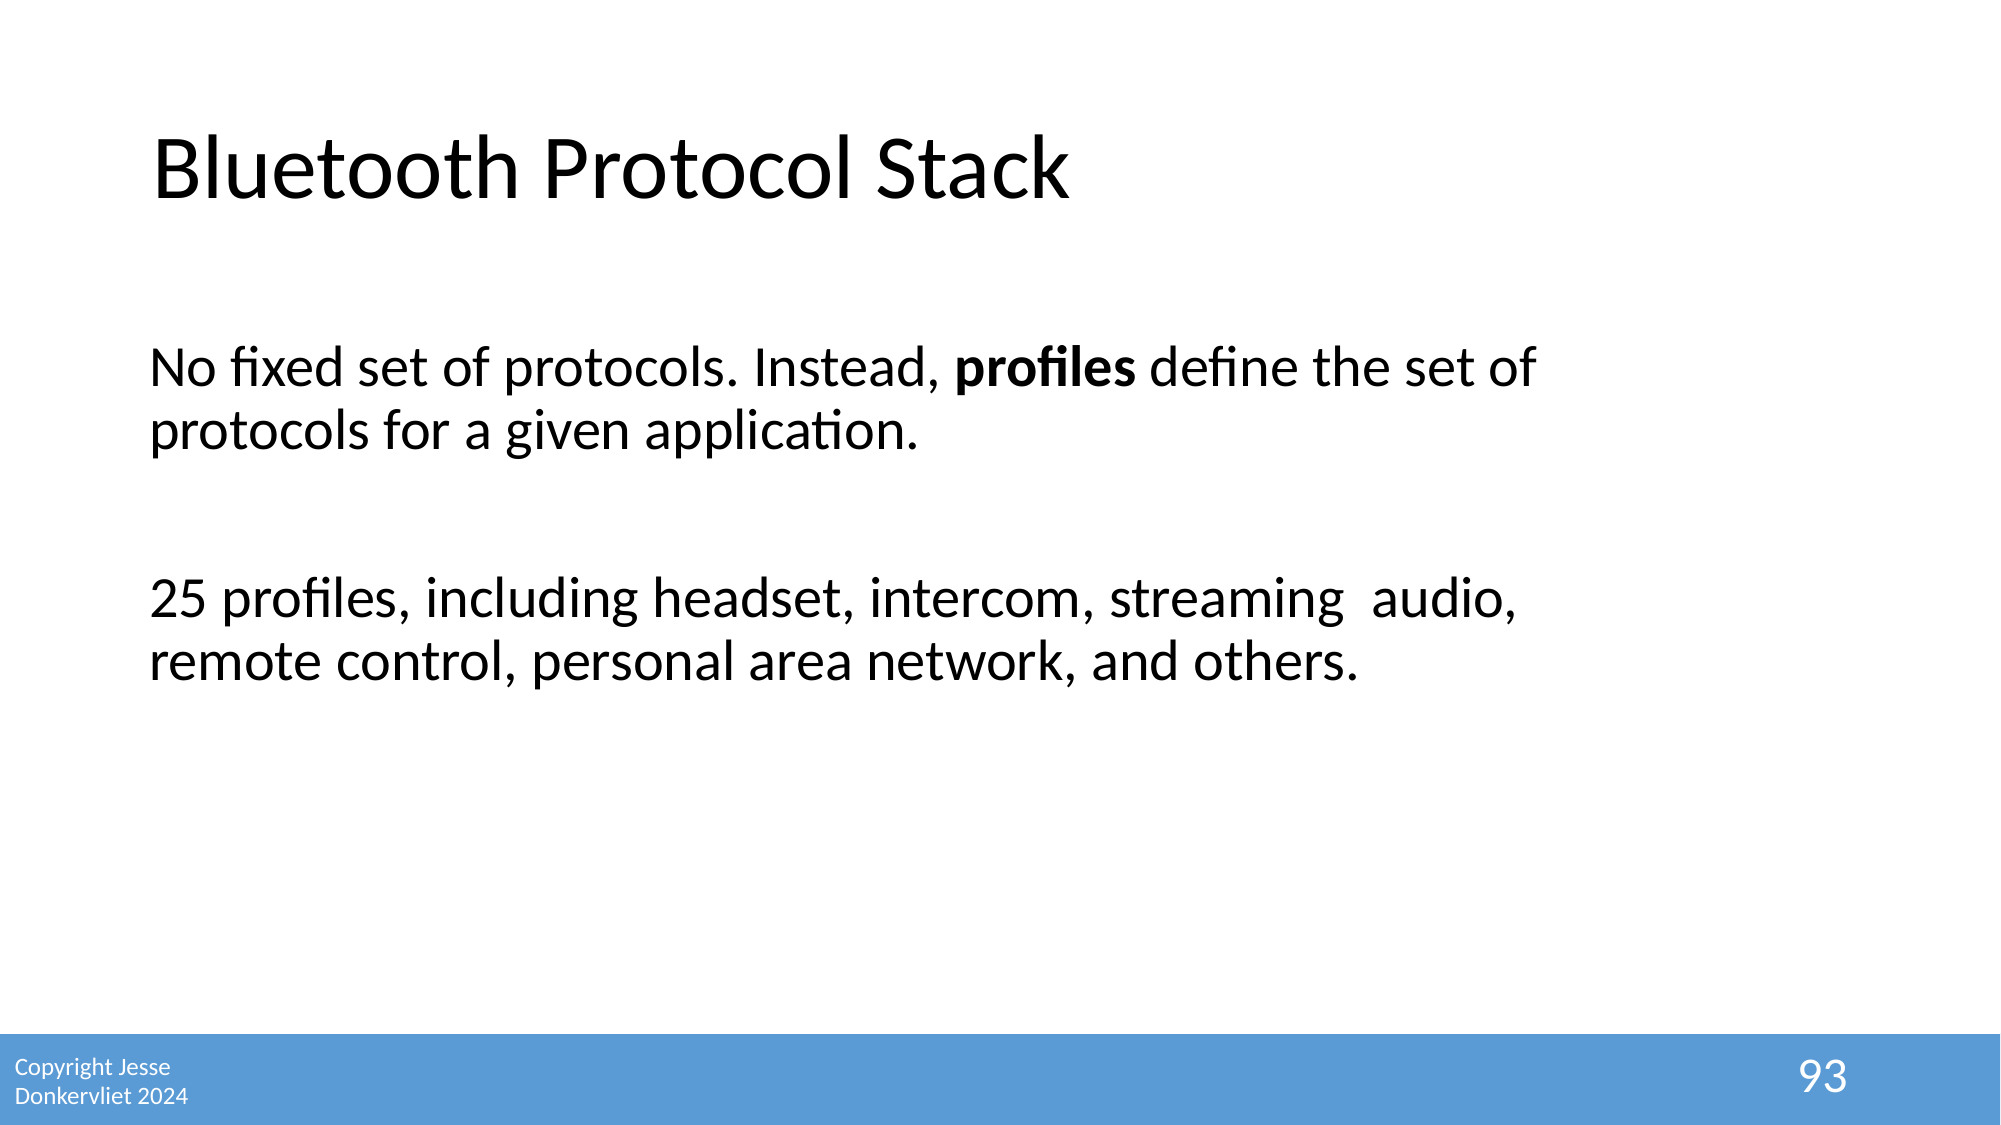

# Bluetooth Protocol Stack
No fixed set of protocols. Instead, profiles define the set of protocols for a given application.

25 profiles, including headset, intercom, streaming  audio, remote control, personal area network, and others.

93